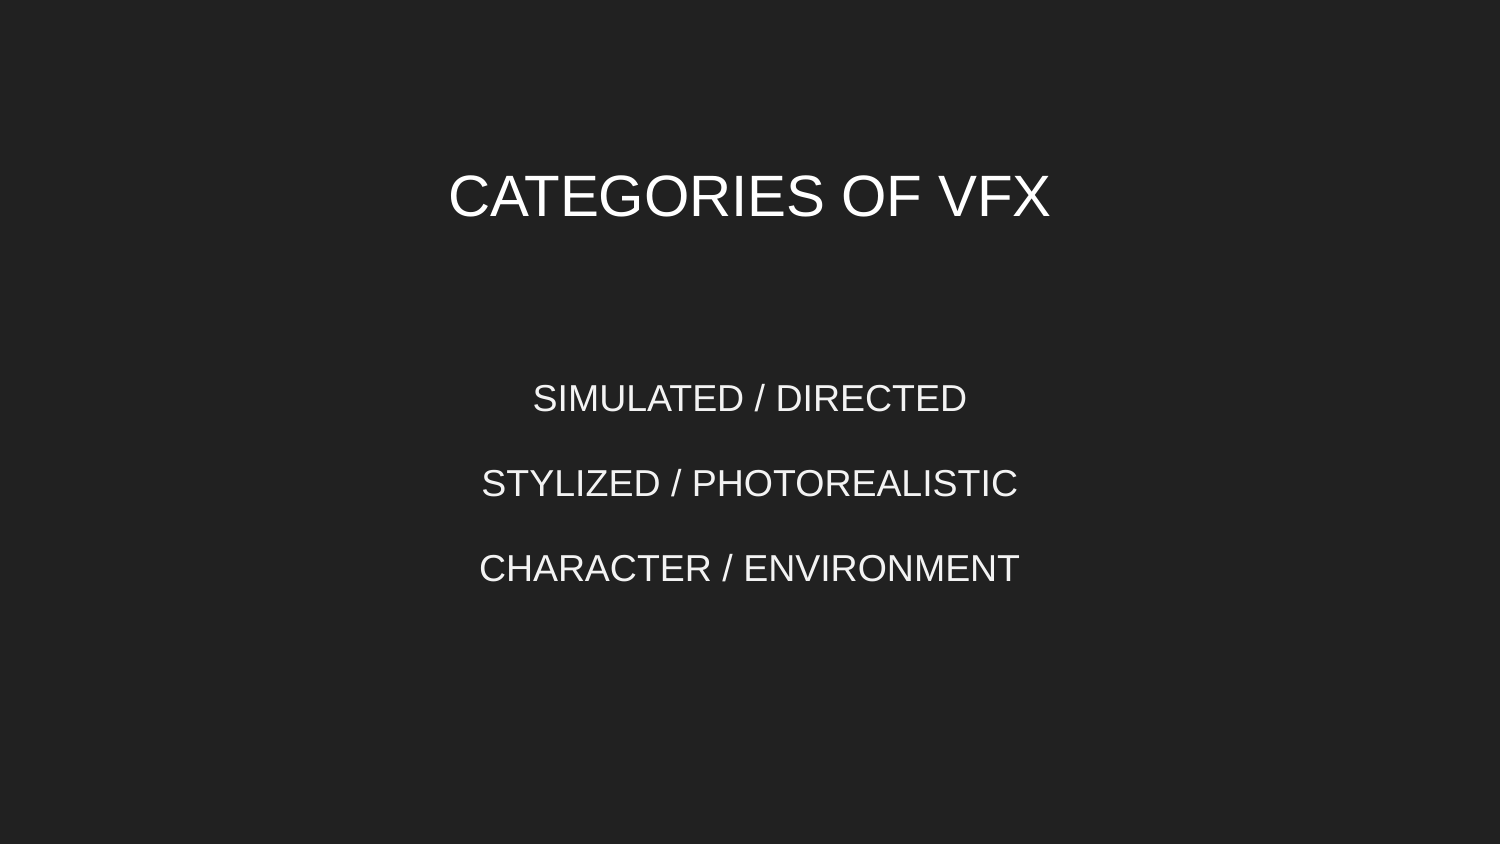

# CATEGORIES OF VFX

SIMULATED / DIRECTED
STYLIZED / PHOTOREALISTIC
CHARACTER / ENVIRONMENT